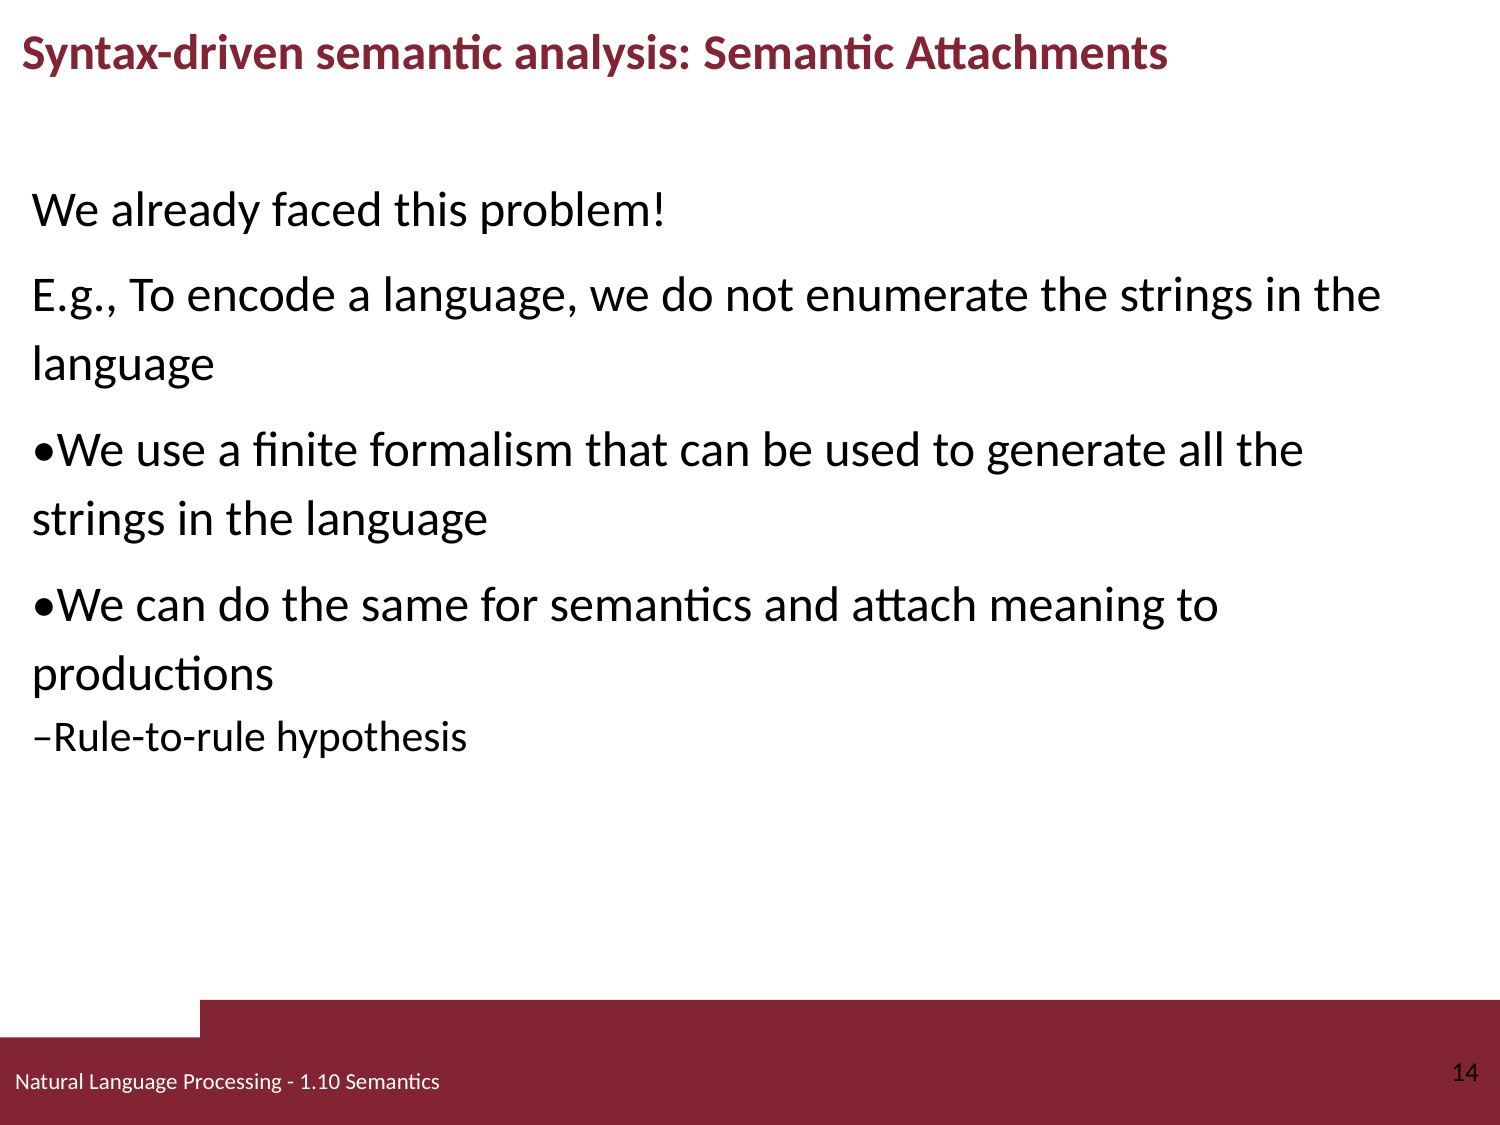

# Syntax-driven semantic analysis: Semantic Attachments

We already faced this problem!
E.g., To encode a language, we do not enumerate the strings in the language
•We use a finite formalism that can be used to generate all the strings in the language
•We can do the same for semantics and attach meaning to productions
–Rule-to-rule hypothesis
14
Natural Language Processing - 1.10 Semantics